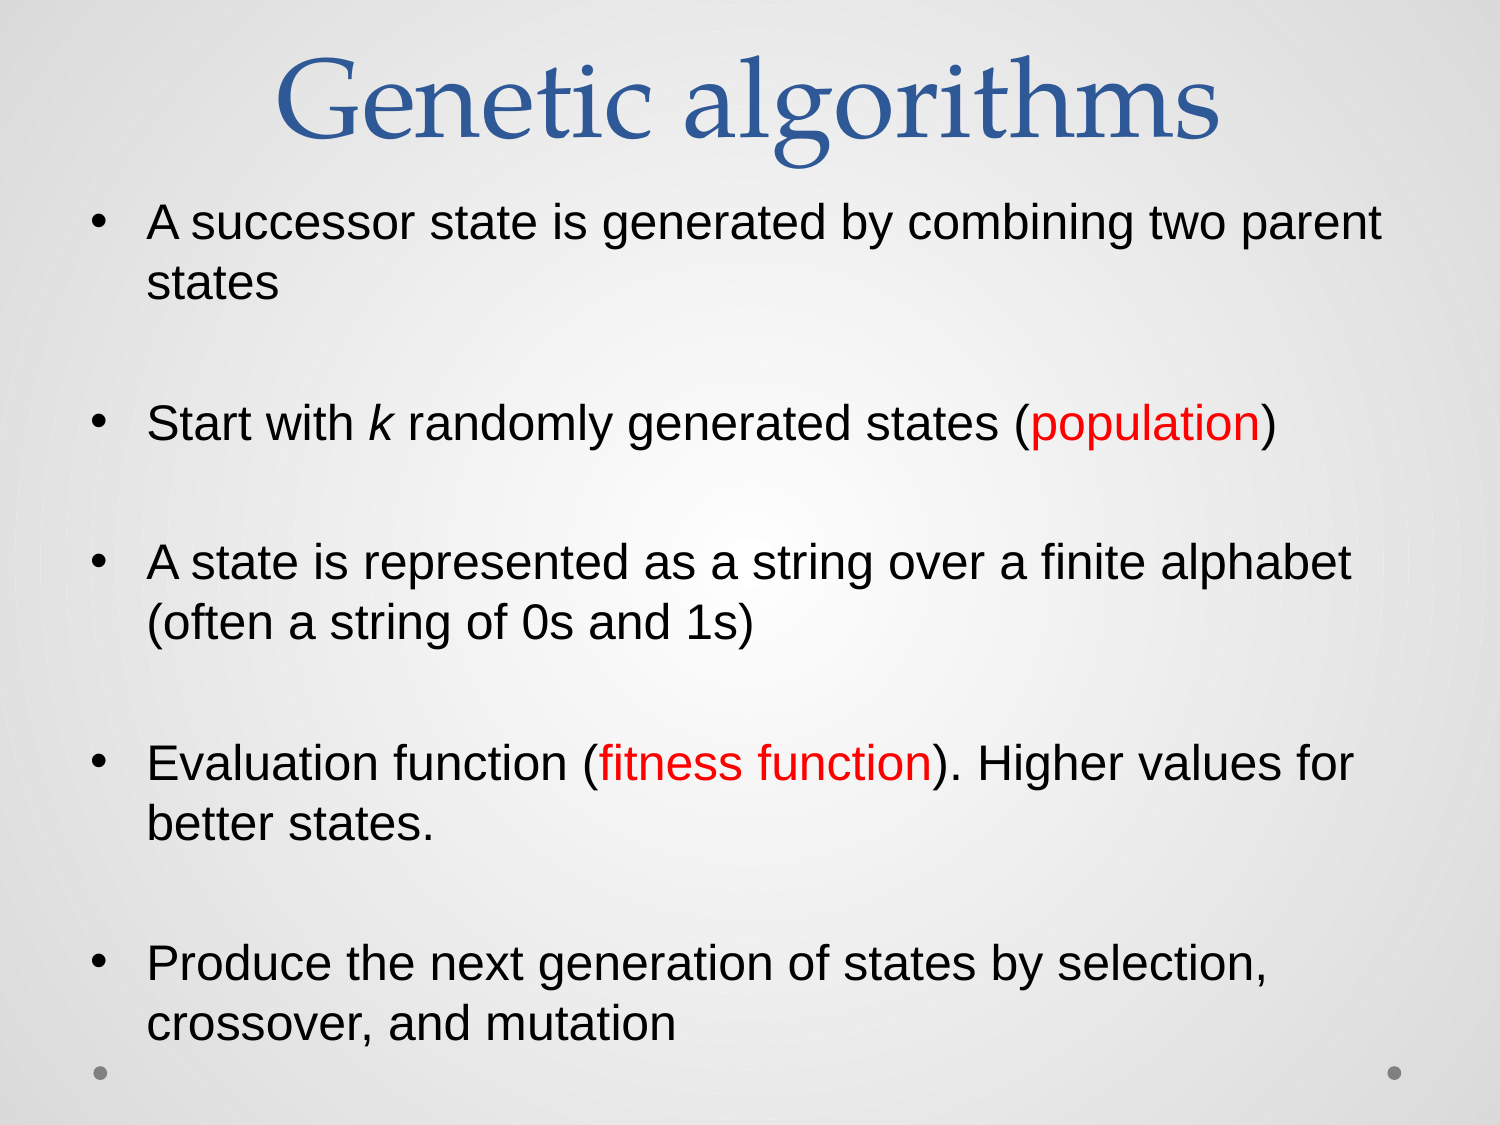

# Genetic algorithms
A successor state is generated by combining two parent states

Start with k randomly generated states (population)

A state is represented as a string over a finite alphabet (often a string of 0s and 1s)

Evaluation function (fitness function). Higher values for better states.

Produce the next generation of states by selection, crossover, and mutation